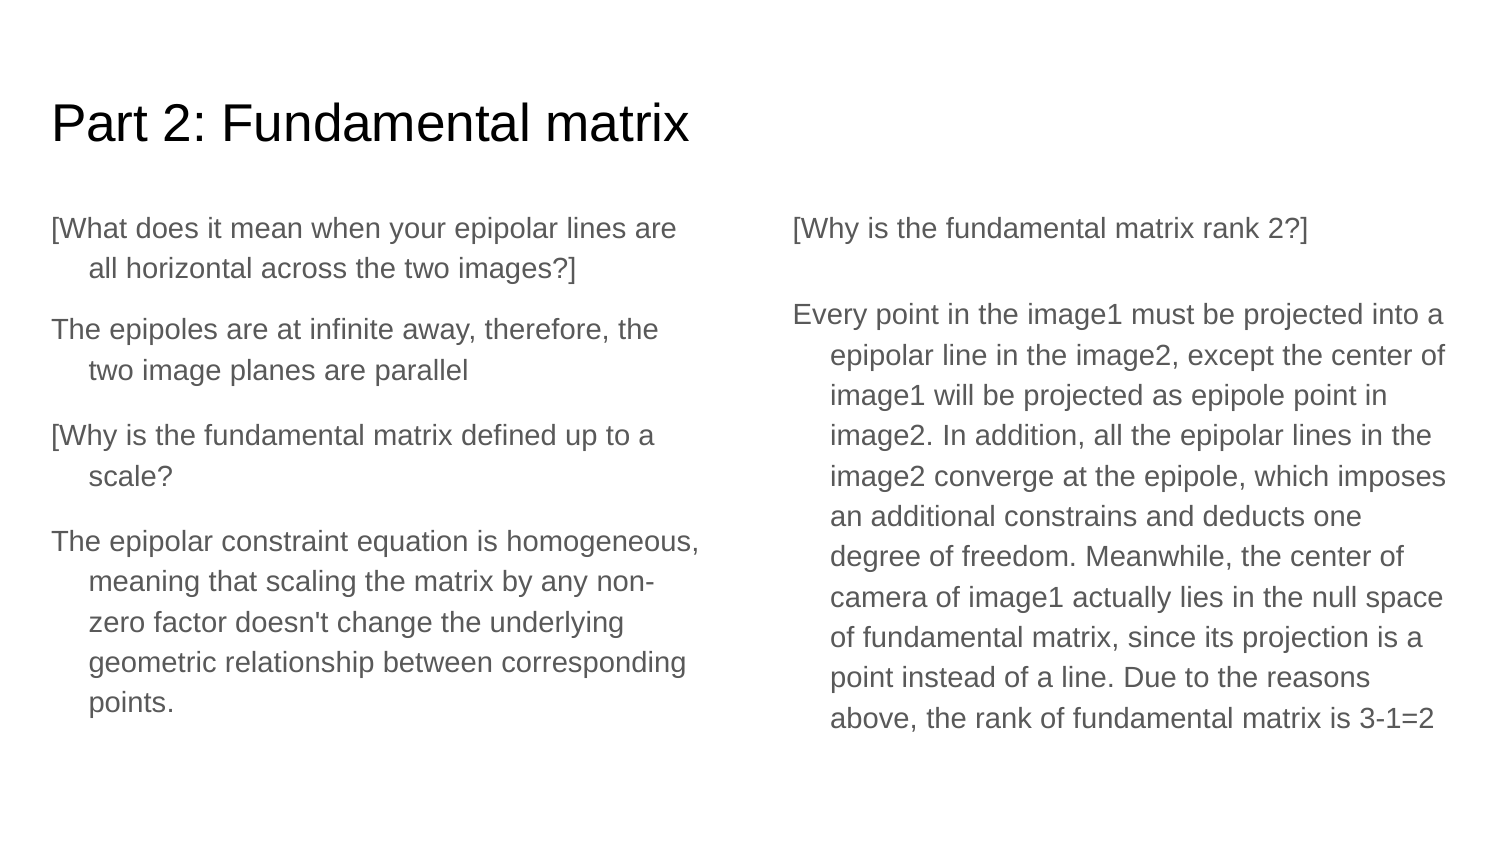

# Part 2: Fundamental matrix
[What does it mean when your epipolar lines are all horizontal across the two images?]
The epipoles are at infinite away, therefore, the two image planes are parallel
[Why is the fundamental matrix defined up to a scale?
The epipolar constraint equation is homogeneous, meaning that scaling the matrix by any non-zero factor doesn't change the underlying geometric relationship between corresponding points.

[Why is the fundamental matrix rank 2?]
Every point in the image1 must be projected into a epipolar line in the image2, except the center of image1 will be projected as epipole point in image2. In addition, all the epipolar lines in the image2 converge at the epipole, which imposes an additional constrains and deducts one degree of freedom. Meanwhile, the center of camera of image1 actually lies in the null space of fundamental matrix, since its projection is a point instead of a line. Due to the reasons above, the rank of fundamental matrix is 3-1=2